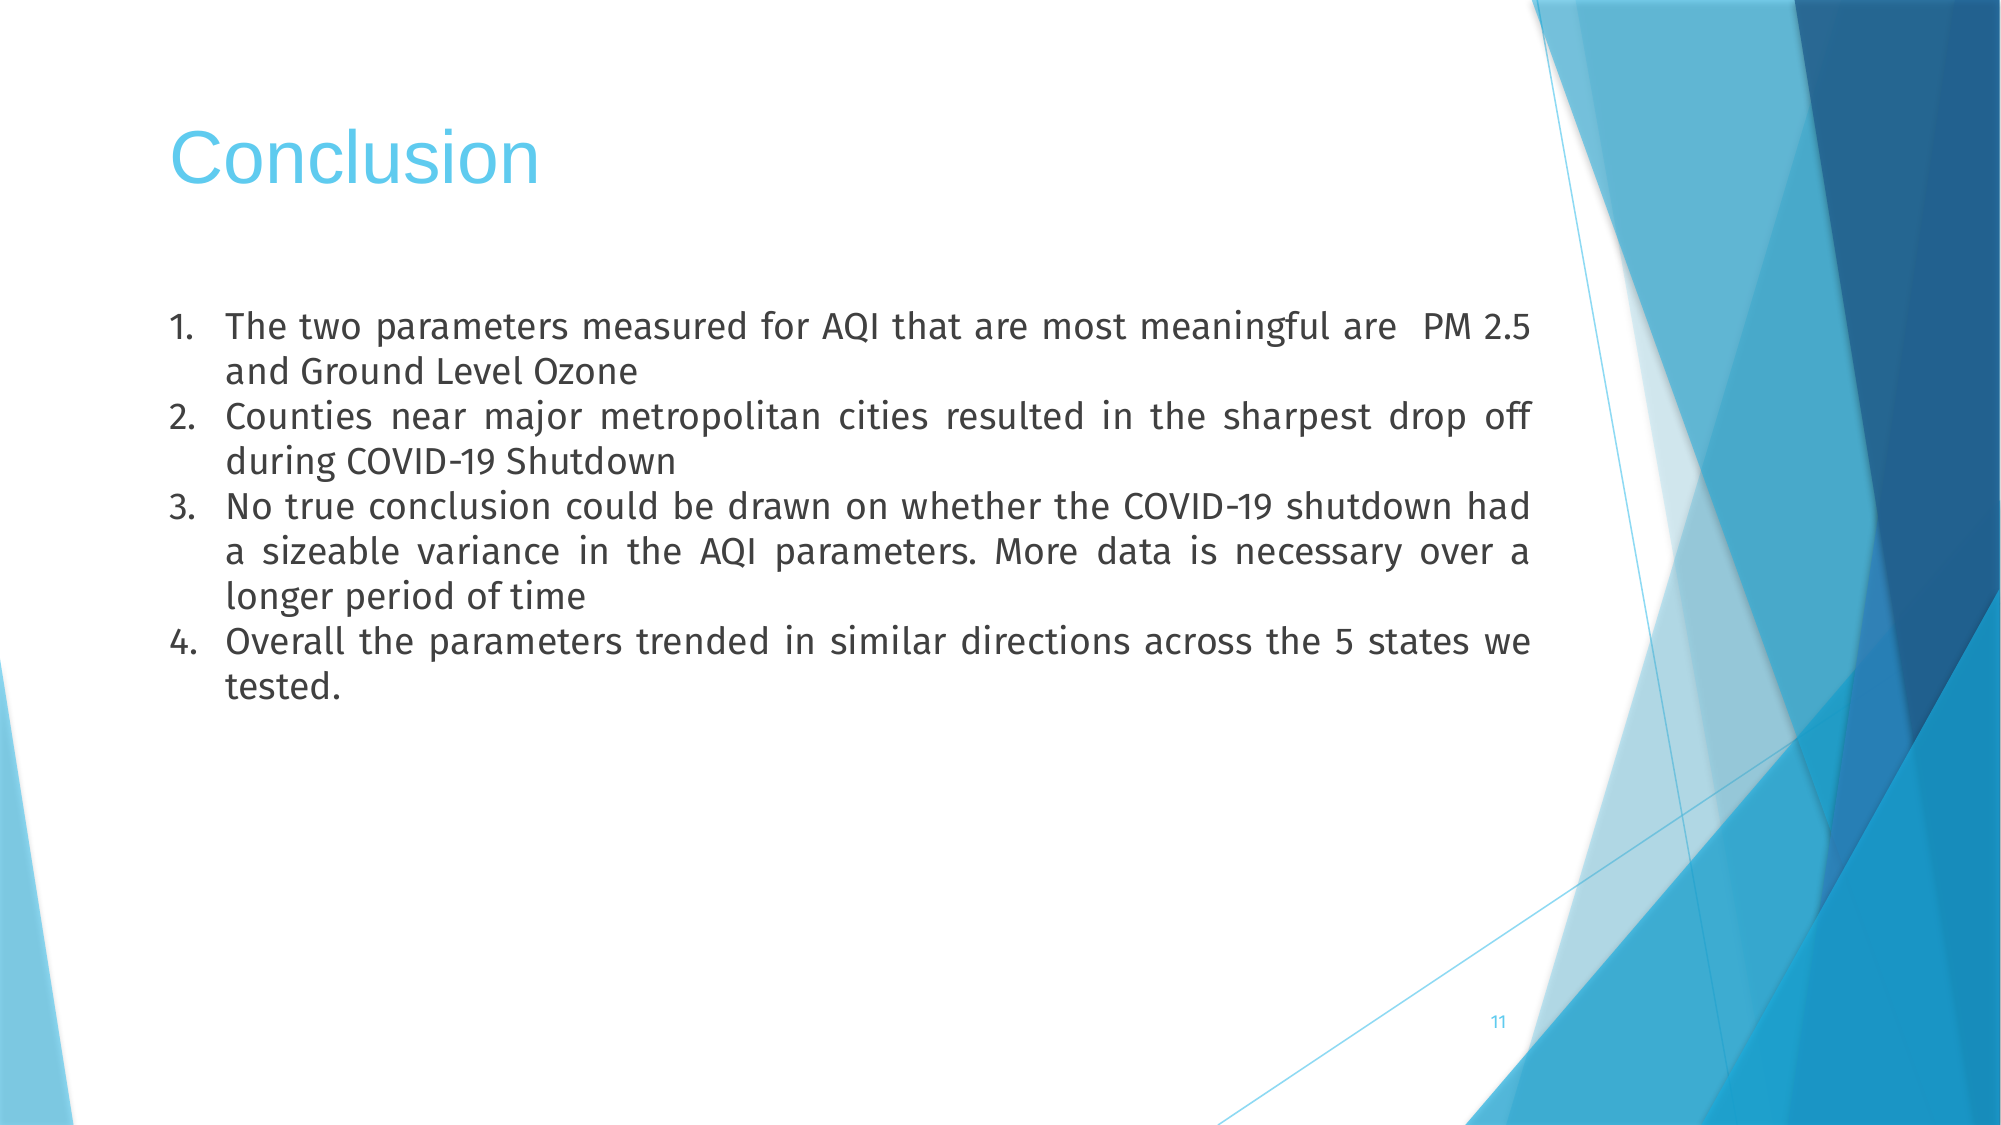

# Conclusion
The two parameters measured for AQI that are most meaningful are  PM 2.5 and Ground Level Ozone
Counties near major metropolitan cities resulted in the sharpest drop off during COVID-19 Shutdown
No true conclusion could be drawn on whether the COVID-19 shutdown had a sizeable variance in the AQI parameters. More data is necessary over a longer period of time
Overall the parameters trended in similar directions across the 5 states we tested.

11